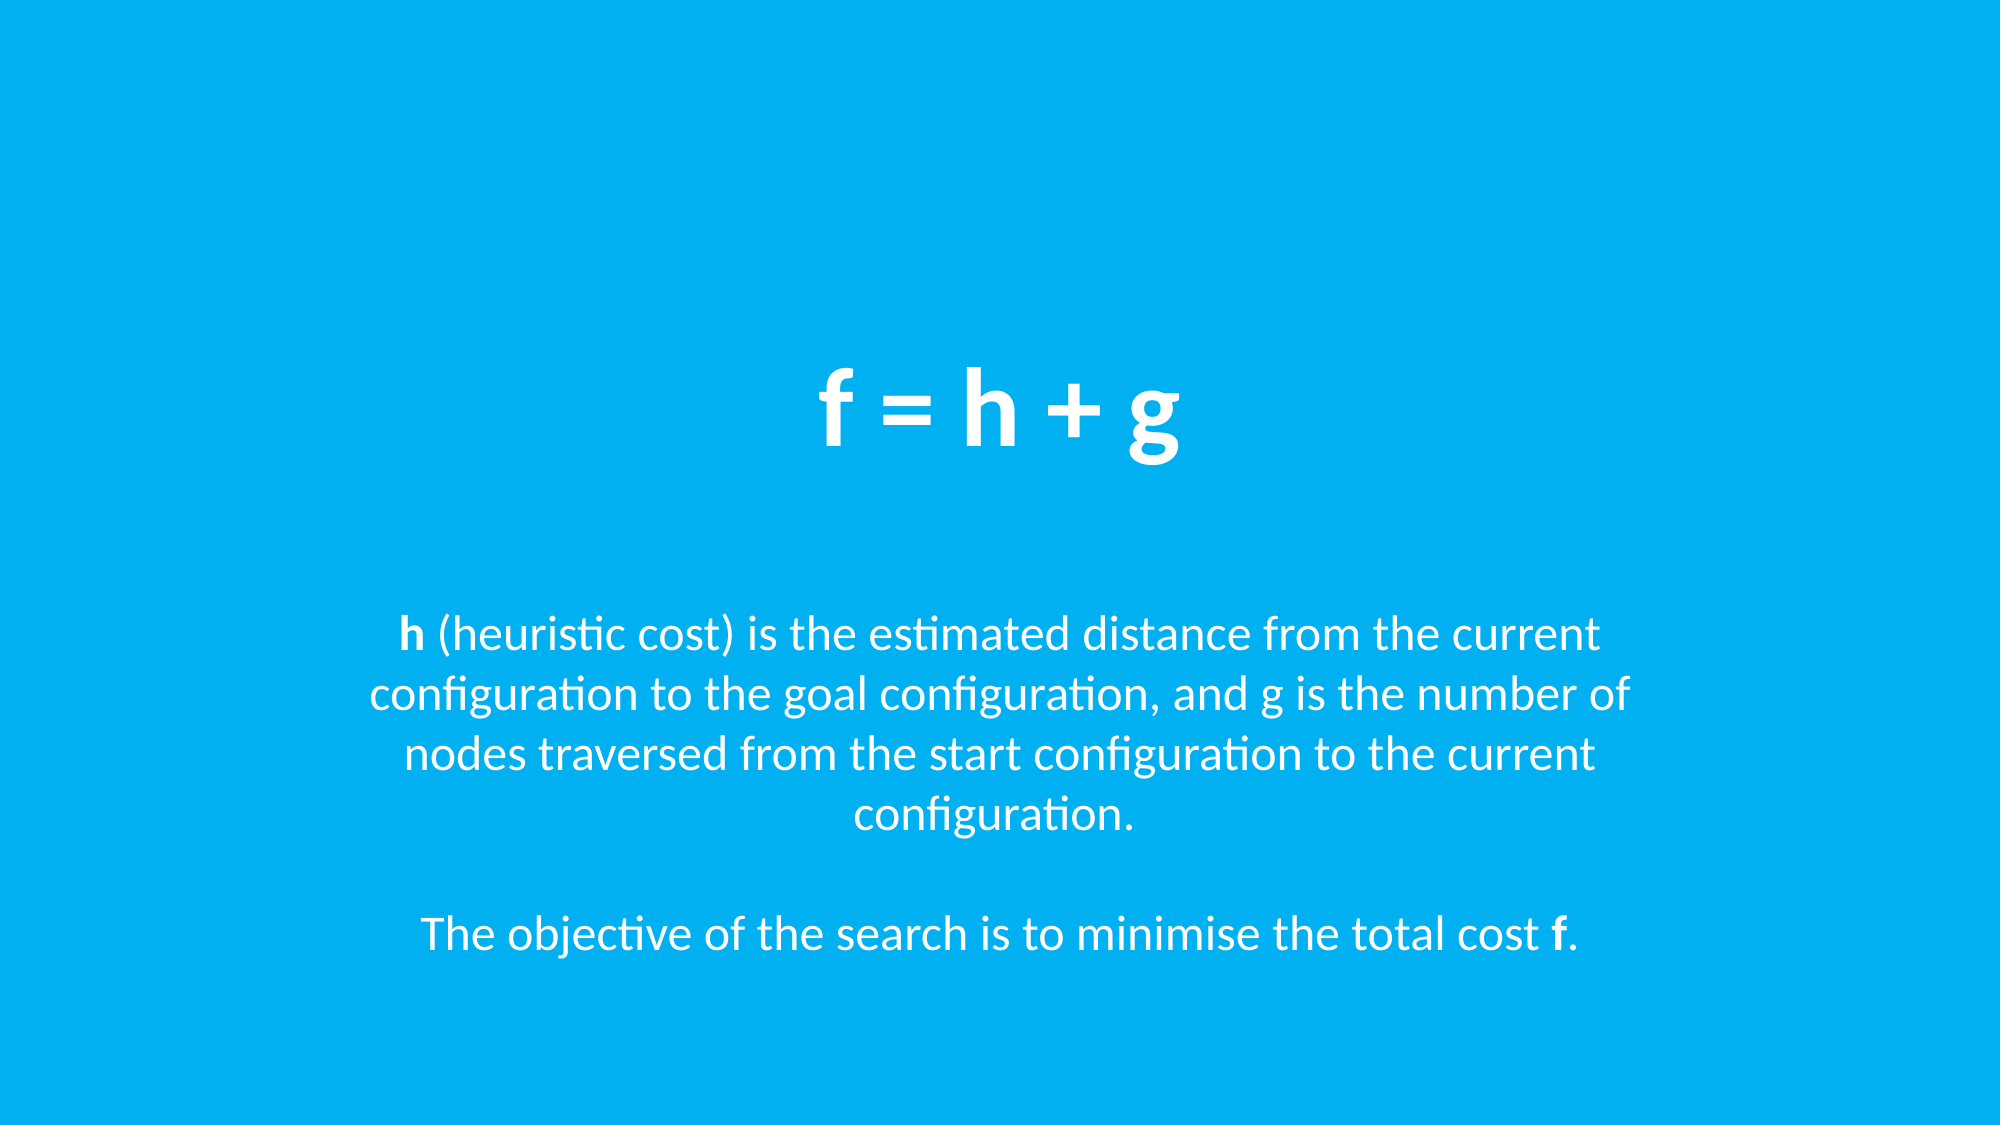

f = h + g
h (heuristic cost) is the estimated distance from the current configuration to the goal configuration, and g is the number of nodes traversed from the start configuration to the current configuration.

The objective of the search is to minimise the total cost f.